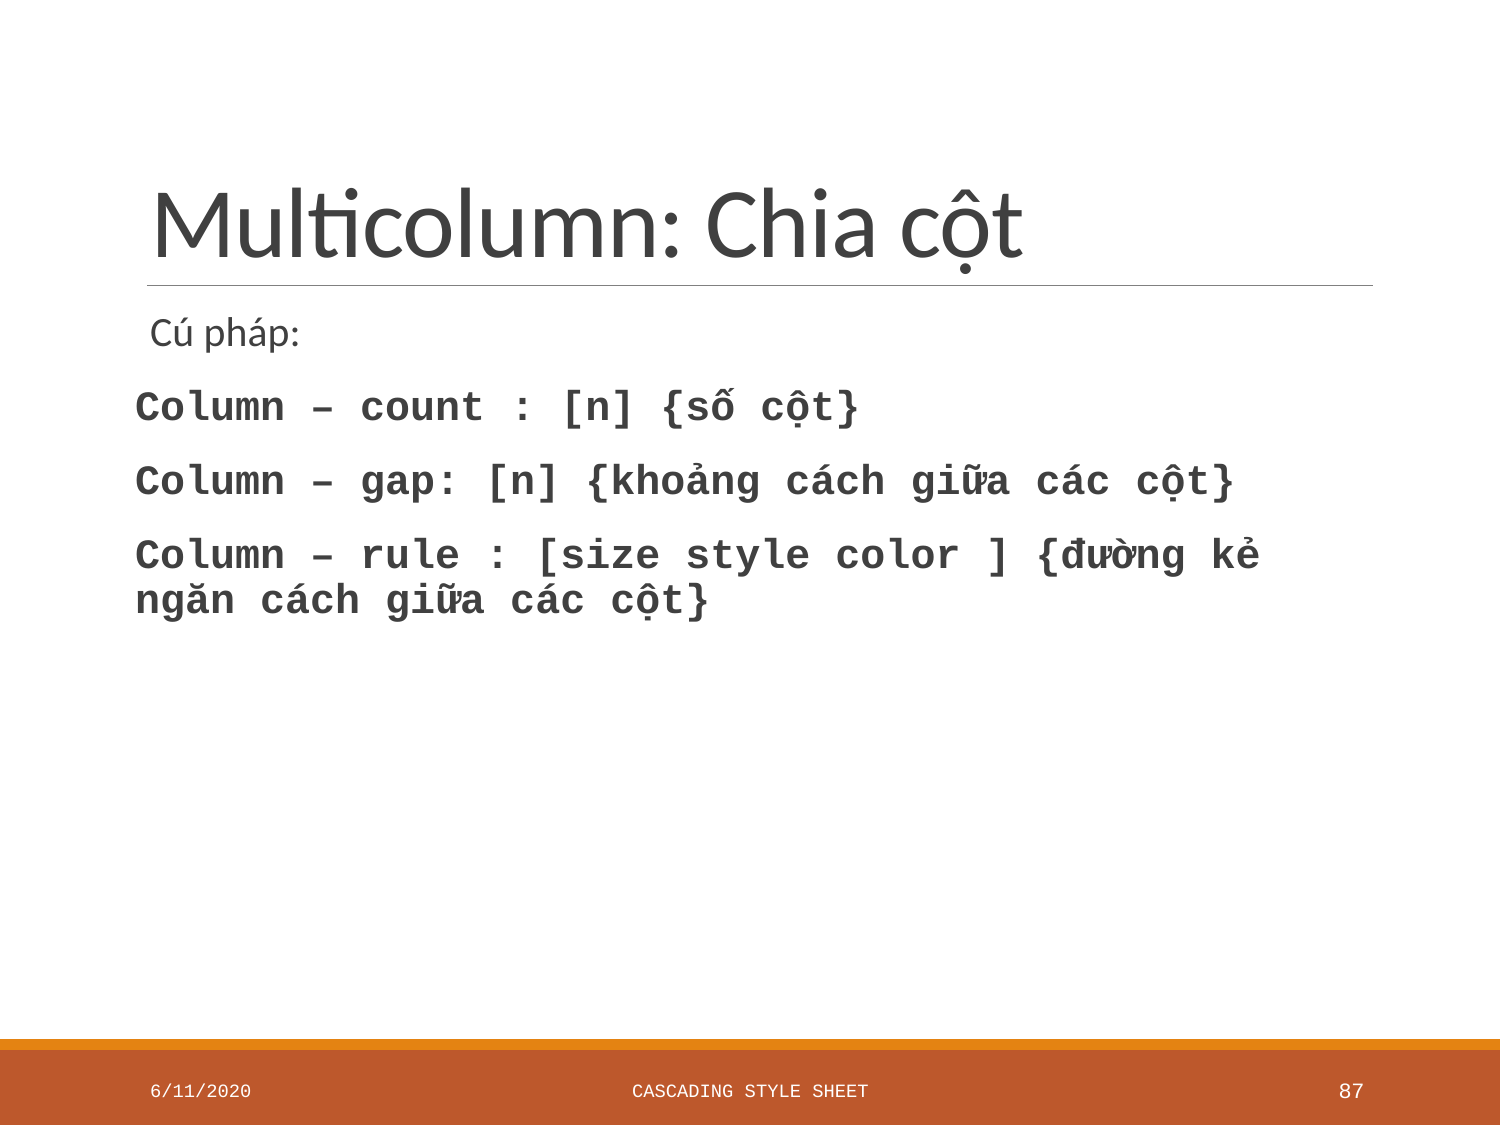

# Multicolumn: Chia cột
Cú pháp:
Column – count : [n] {số cột}
Column – gap: [n] {khoảng cách giữa các cột}
Column – rule : [size style color ] {đường kẻ ngăn cách giữa các cột}
6/11/2020
Cascading Style Sheet
87